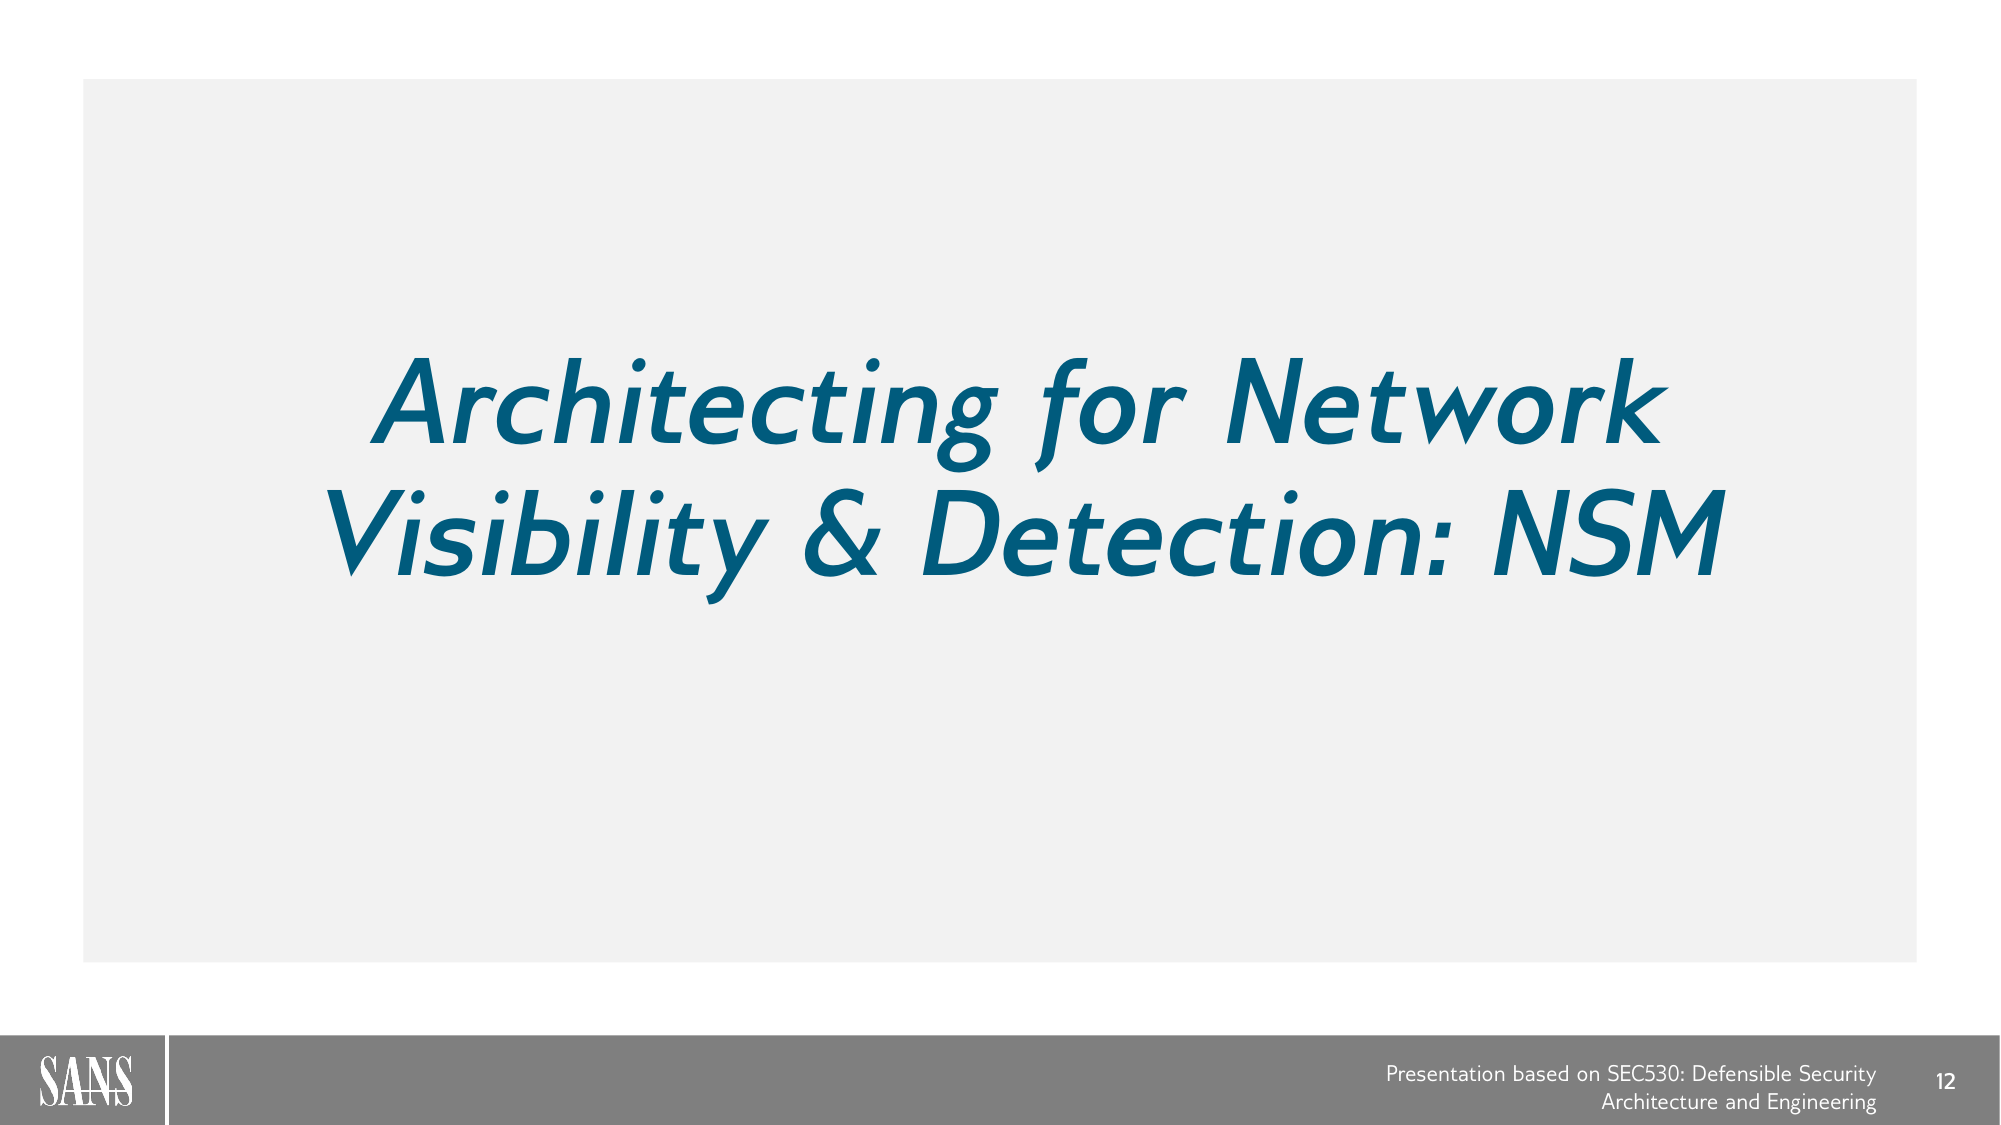

# Architecting for Network Visibility & Detection: NSM
12